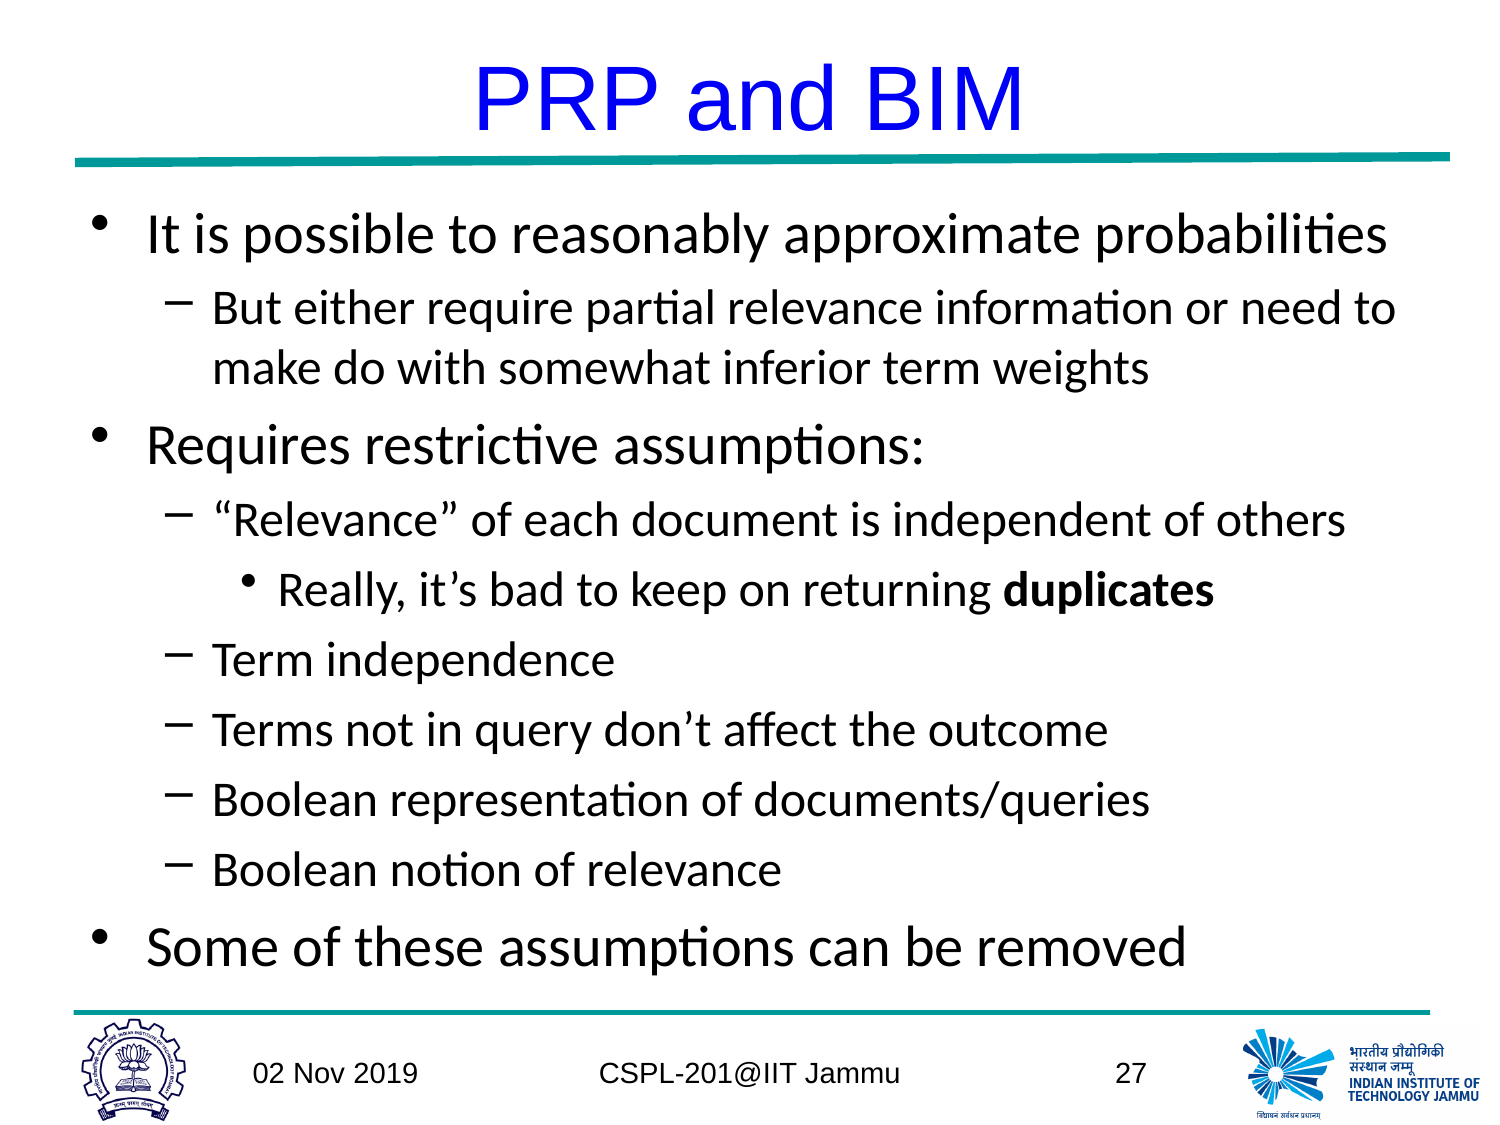

# PRP and BIM

It is possible to reasonably approximate probabilities
But either require partial relevance information or need to make do with somewhat inferior term weights
Requires restrictive assumptions:
“Relevance” of each document is independent of others
Really, it’s bad to keep on returning duplicates
Term independence
Terms not in query don’t affect the outcome
Boolean representation of documents/queries
Boolean notion of relevance
Some of these assumptions can be removed
02 Nov 2019
CSPL-201@IIT Jammu
27